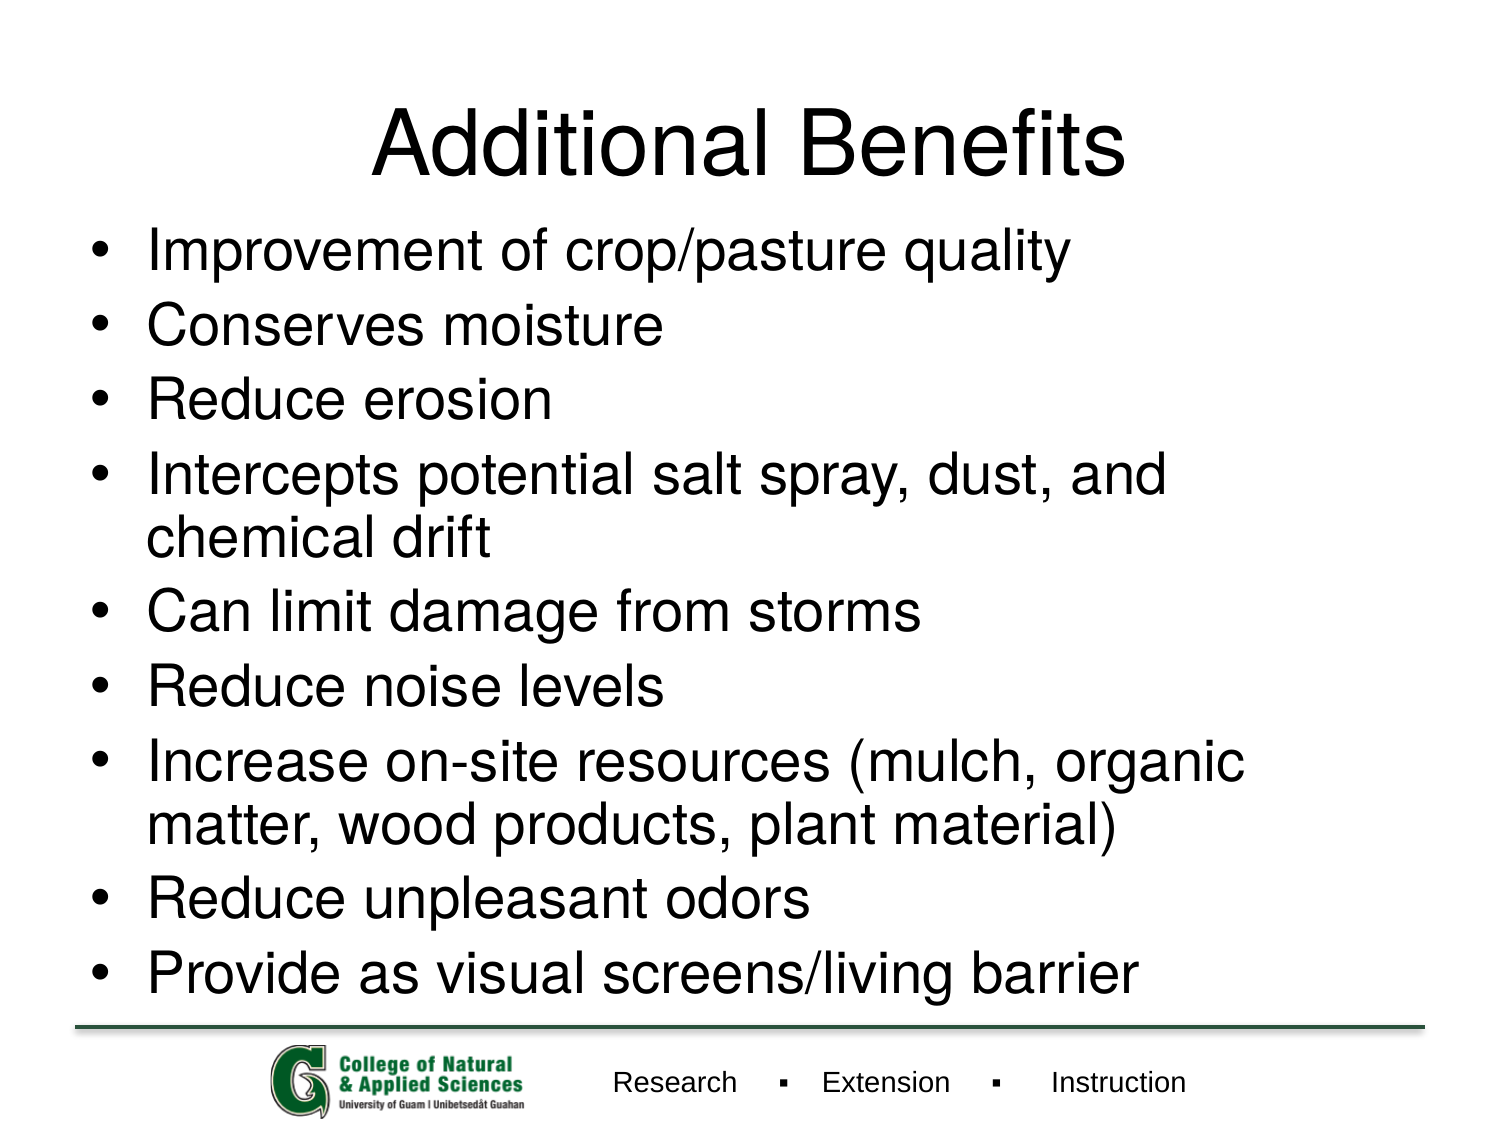

# Additional Benefits
Improvement of crop/pasture quality
Conserves moisture
Reduce erosion
Intercepts potential salt spray, dust, and chemical drift
Can limit damage from storms
Reduce noise levels
Increase on-site resources (mulch, organic matter, wood products, plant material)
Reduce unpleasant odors
Provide as visual screens/living barrier